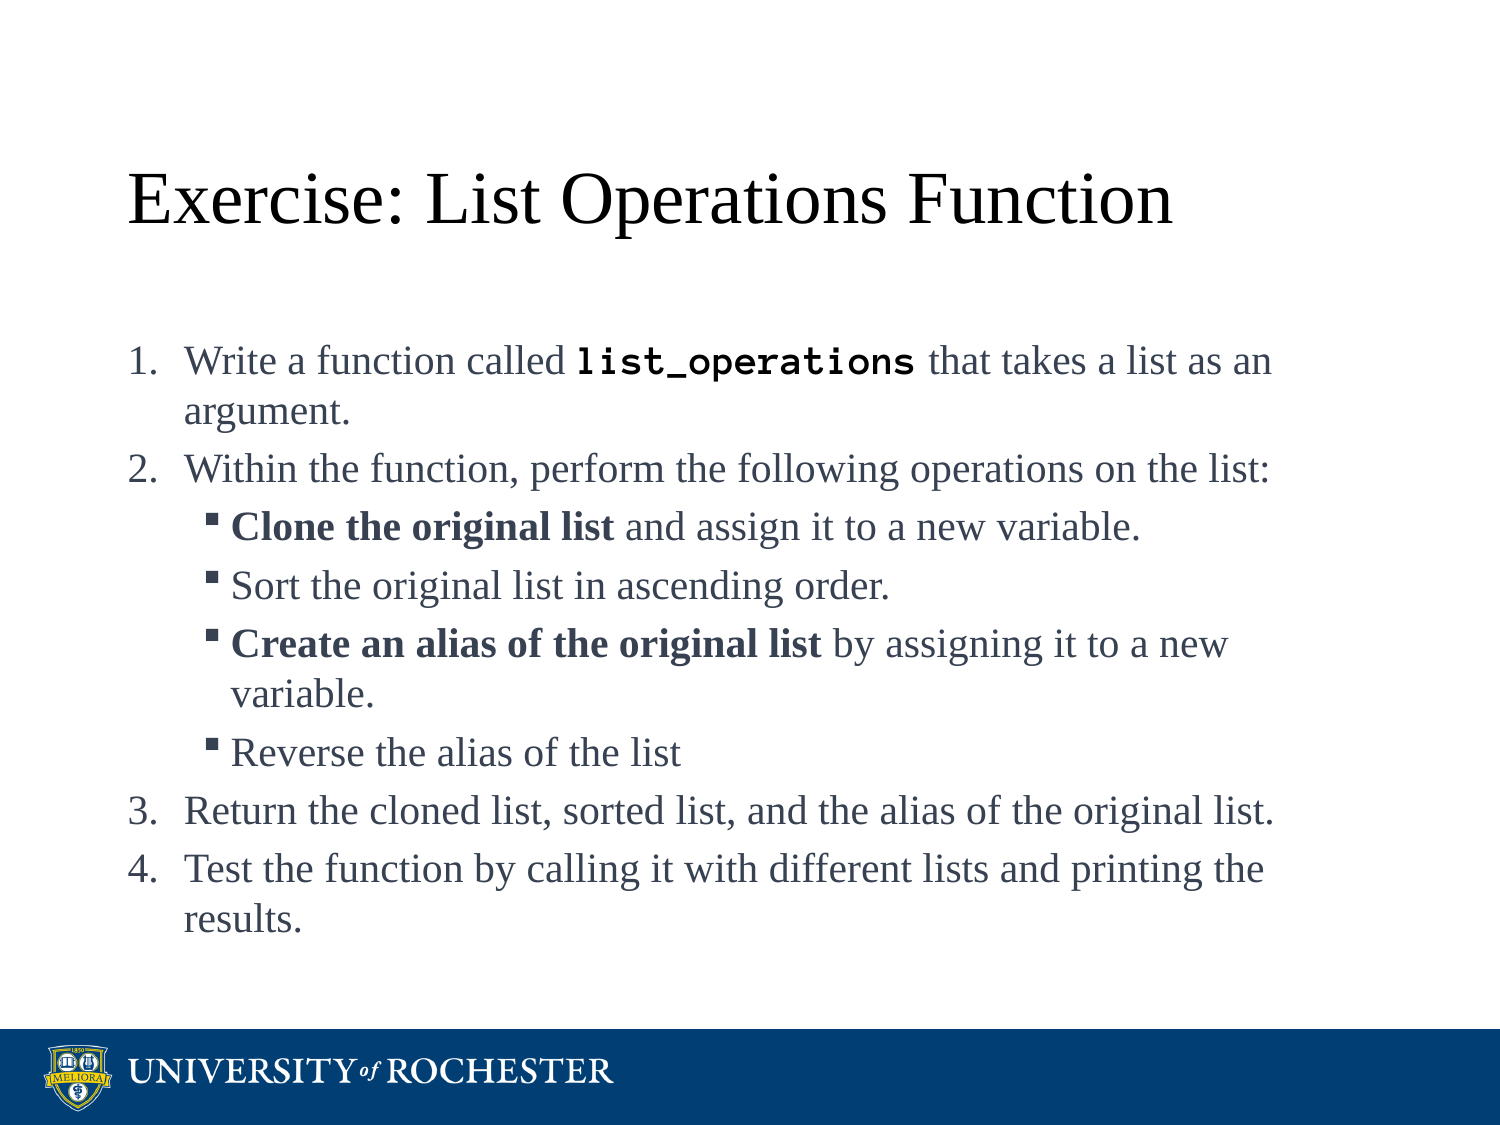

# Exercise: List Operations Function
Write a function called list_operations that takes a list as an argument.
Within the function, perform the following operations on the list:
Clone the original list and assign it to a new variable.
Sort the original list in ascending order.
Create an alias of the original list by assigning it to a new variable.
Reverse the alias of the list
Return the cloned list, sorted list, and the alias of the original list.
Test the function by calling it with different lists and printing the results.